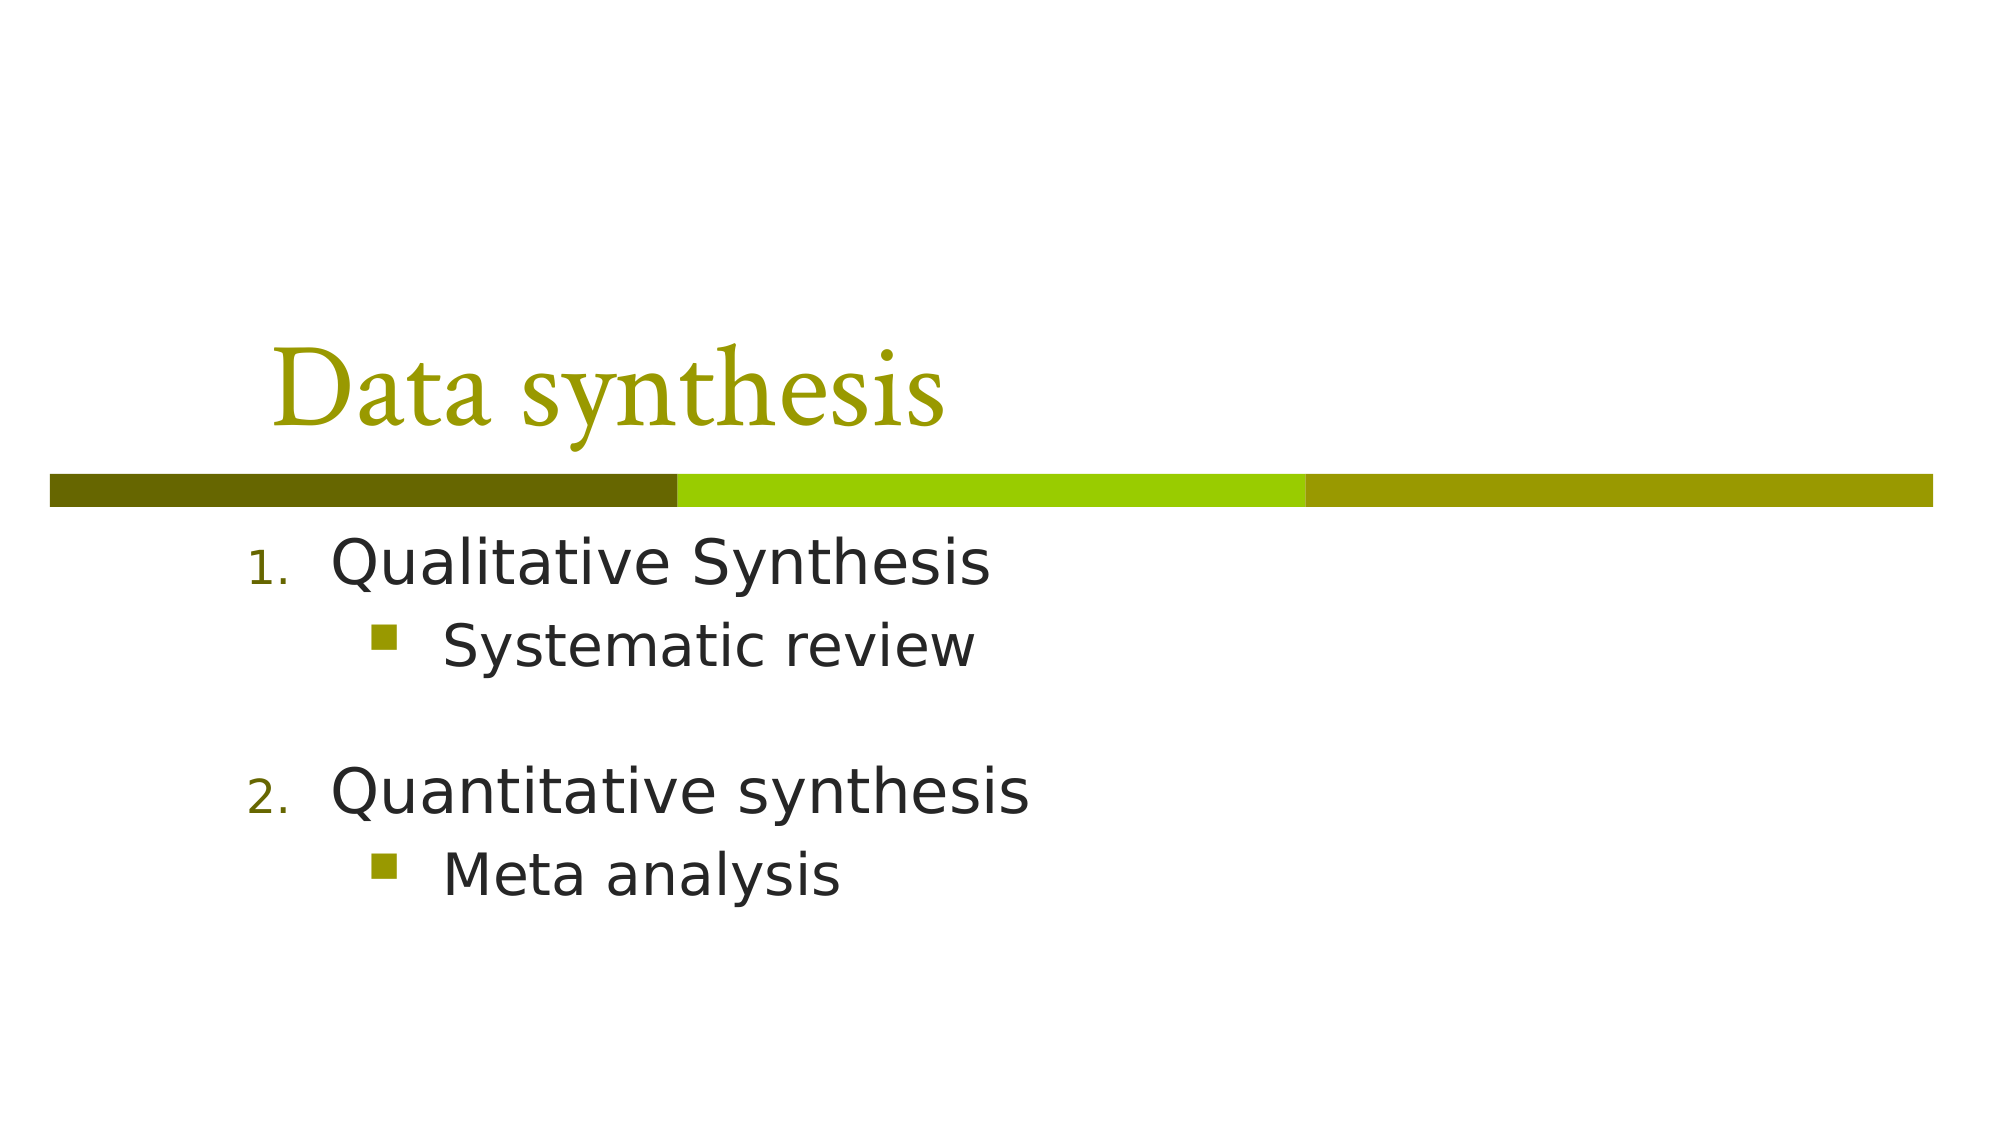

# Data synthesis
Qualitative Synthesis
Systematic review
Quantitative synthesis
Meta analysis